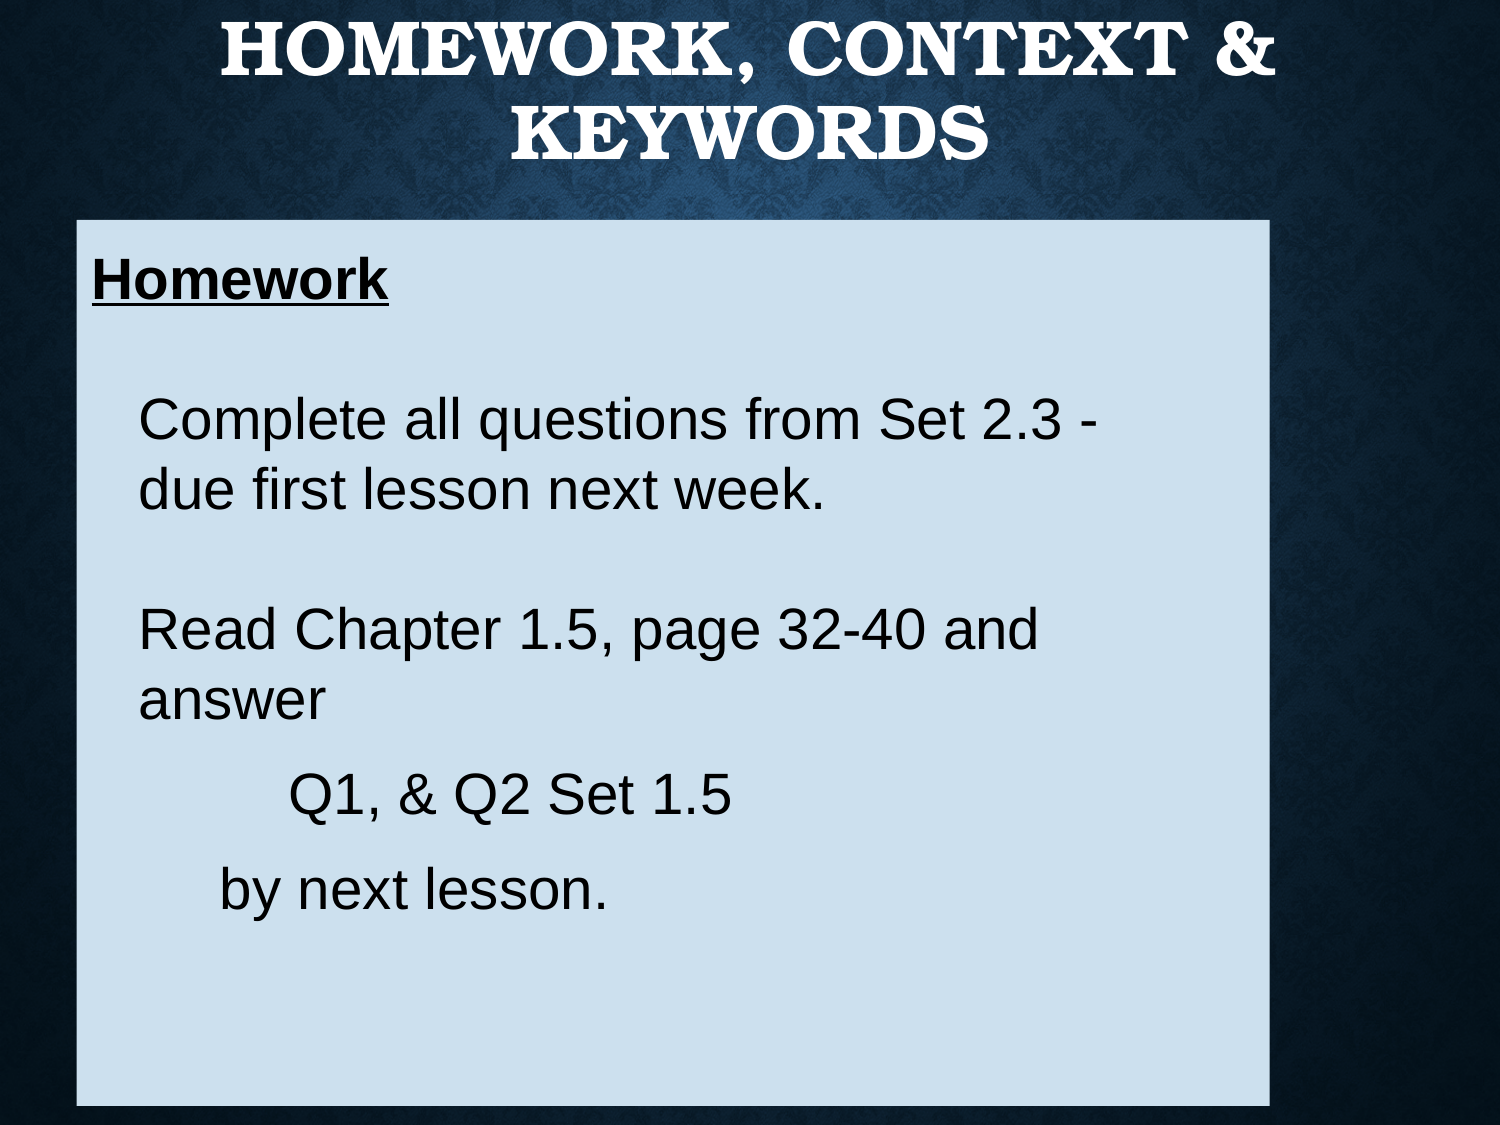

# Homework, Context & Keywords
Homework

Complete all questions from Set 2.3 - due first lesson next week.

Read Chapter 1.5, page 32-40 and answer
	Q1, & Q2 Set 1.5
     by next lesson.